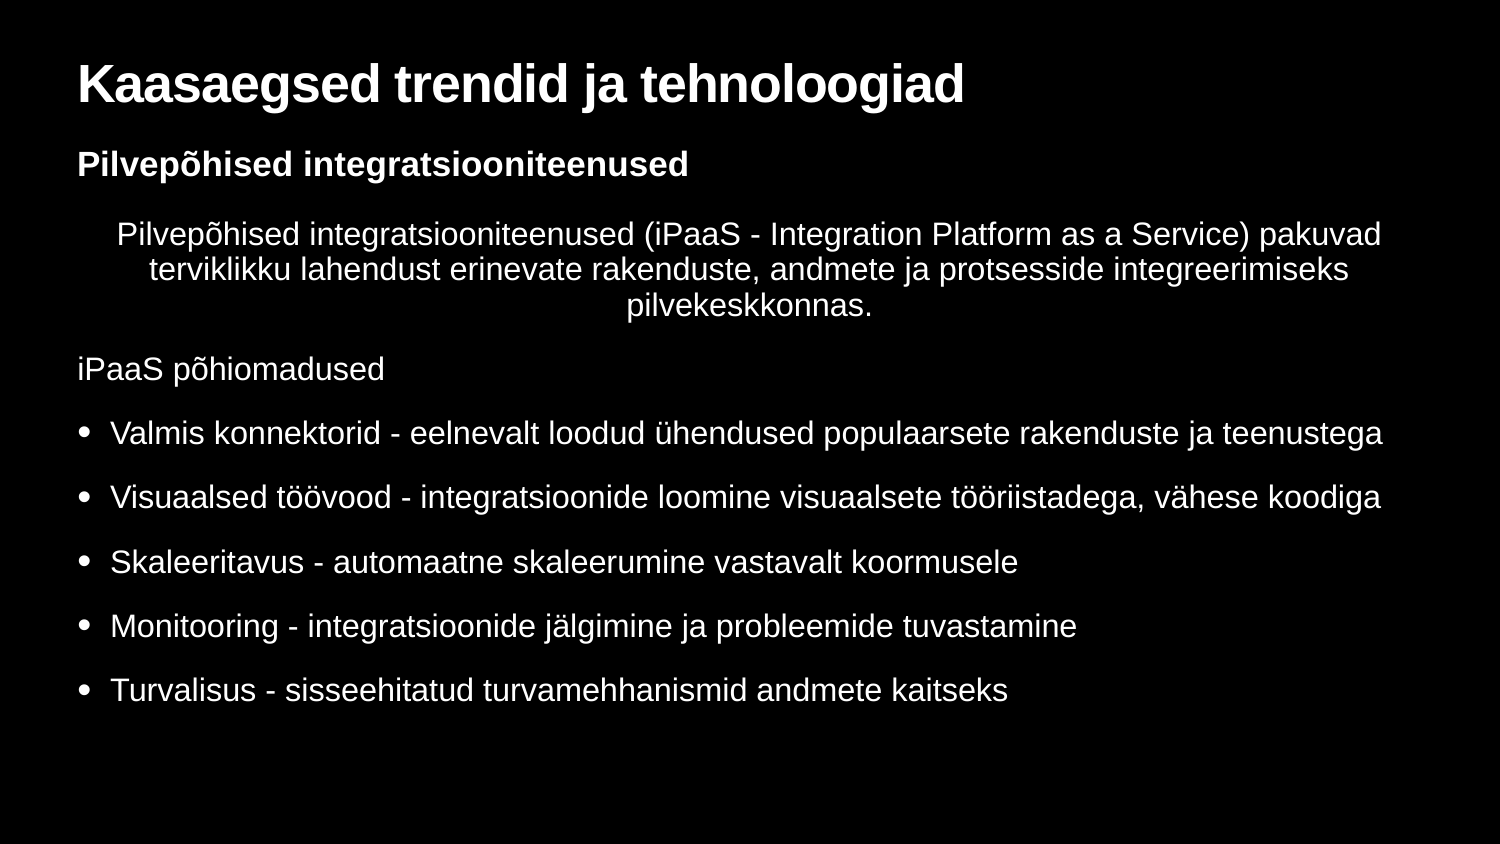

# Kaasaegsed trendid ja tehnoloogiad
Pilvepõhised integratsiooniteenused
Pilvepõhised integratsiooniteenused (iPaaS - Integration Platform as a Service) pakuvad terviklikku lahendust erinevate rakenduste, andmete ja protsesside integreerimiseks pilvekeskkonnas.
iPaaS põhiomadused
Valmis konnektorid - eelnevalt loodud ühendused populaarsete rakenduste ja teenustega
Visuaalsed töövood - integratsioonide loomine visuaalsete tööriistadega, vähese koodiga
Skaleeritavus - automaatne skaleerumine vastavalt koormusele
Monitooring - integratsioonide jälgimine ja probleemide tuvastamine
Turvalisus - sisseehitatud turvamehhanismid andmete kaitseks